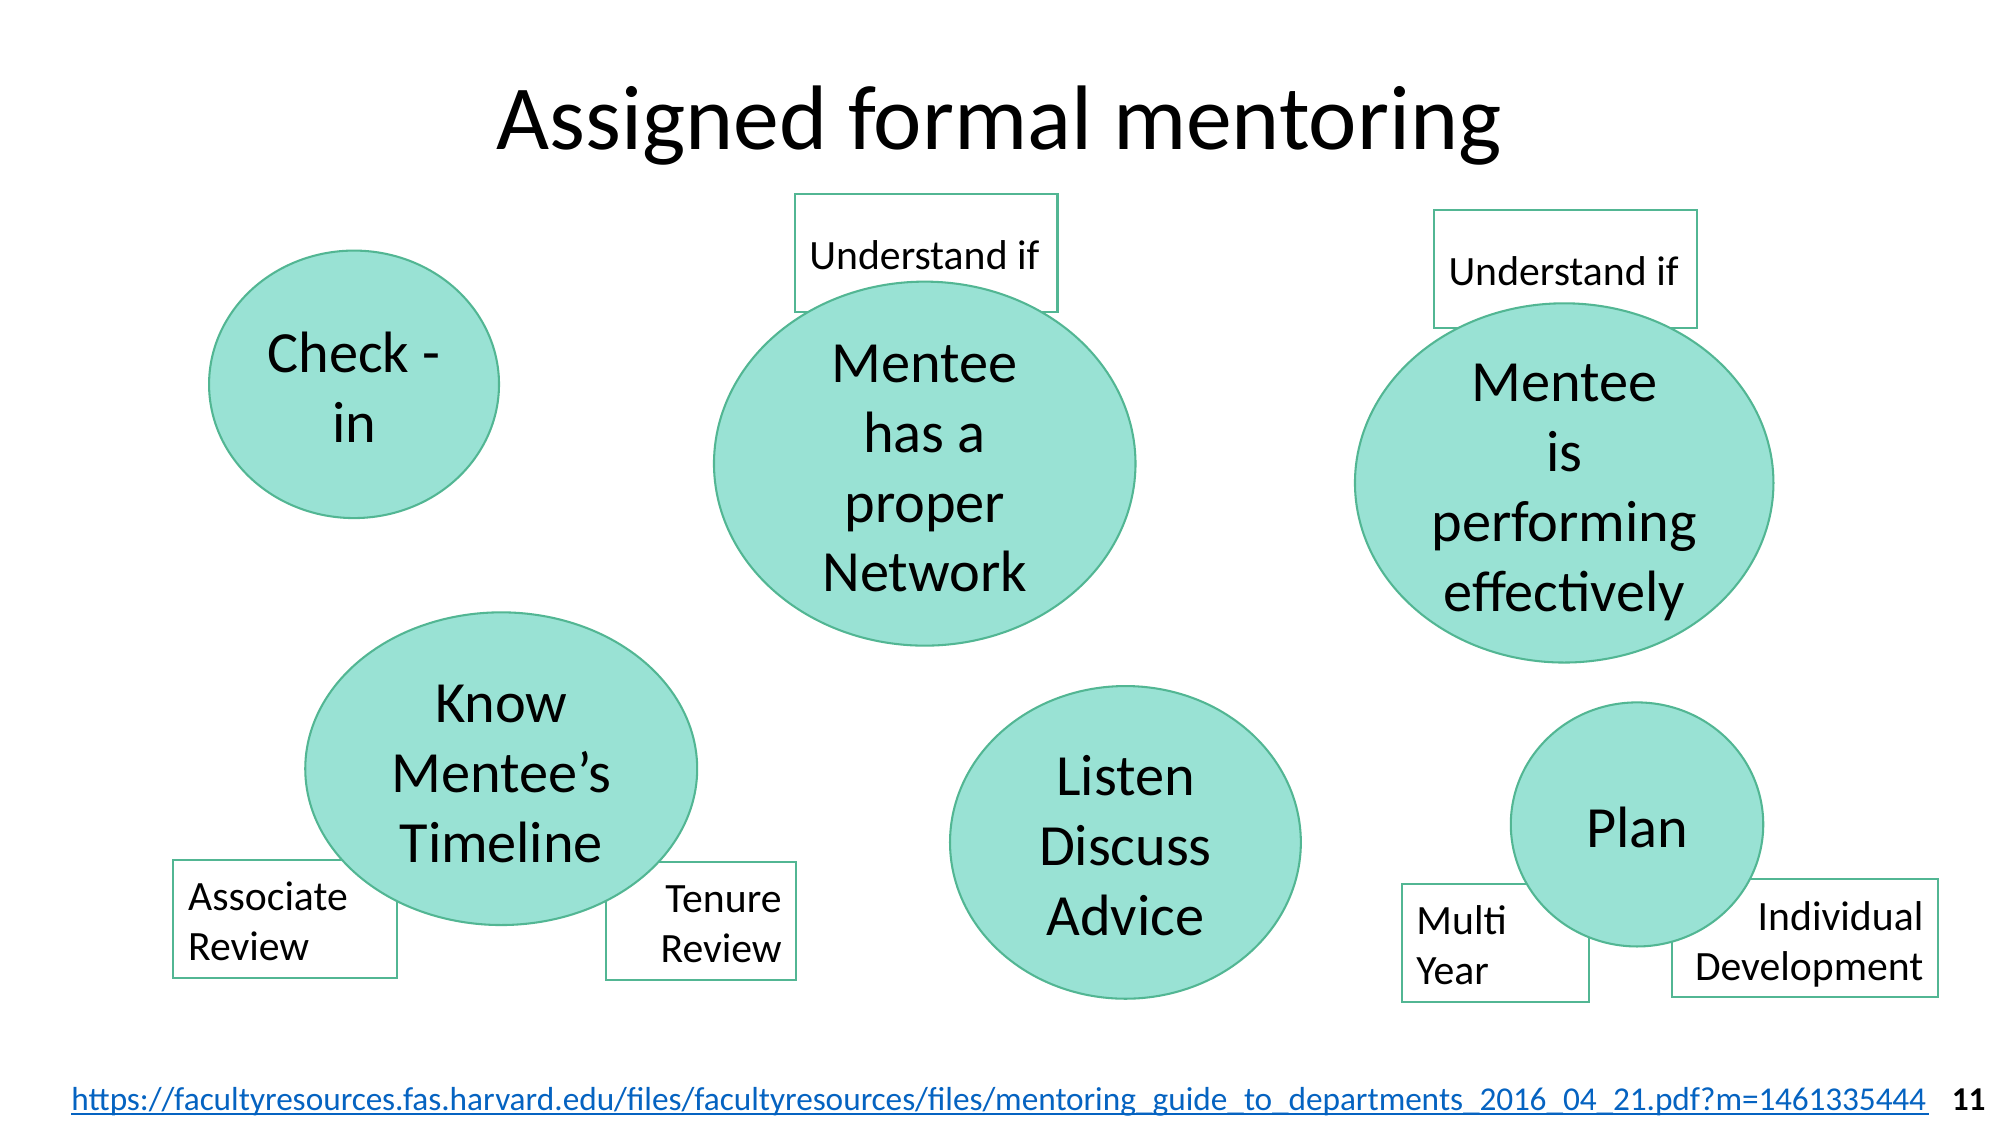

# Assigned formal mentoring
Understand if
Understand if
Check -in
Mentee
has a proper
Network
Mentee
is performing effectively
Know
Mentee’s
Timeline
Listen
Discuss
Advice
Plan
Associate Review
Tenure Review
Individual Development
Multi Year
https://facultyresources.fas.harvard.edu/files/facultyresources/files/mentoring_guide_to_departments_2016_04_21.pdf?m=1461335444